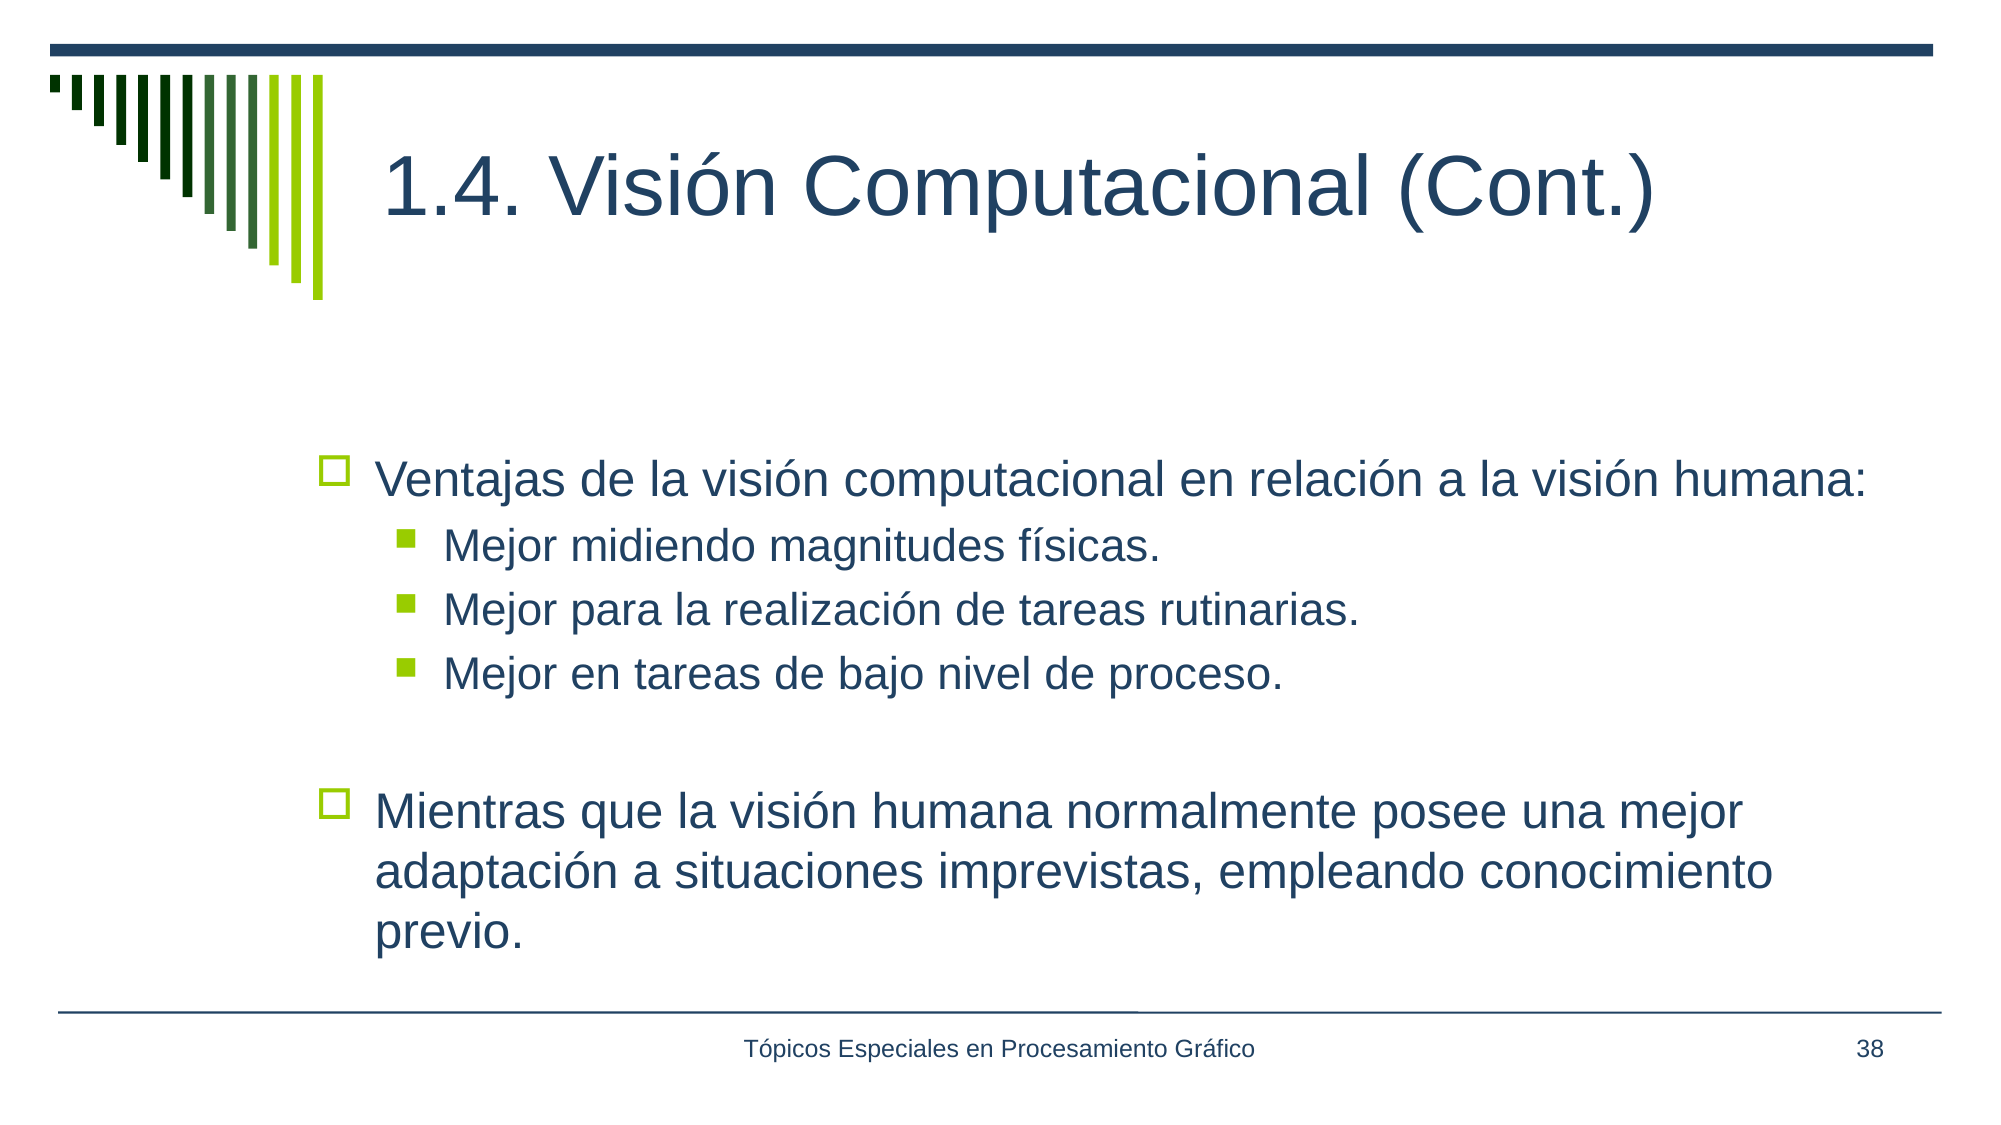

# 1.4. Visión Computacional (Cont.)
Ventajas de la visión computacional en relación a la visión humana:
Mejor midiendo magnitudes físicas.
Mejor para la realización de tareas rutinarias.
Mejor en tareas de bajo nivel de proceso.

Mientras que la visión humana normalmente posee una mejor adaptación a situaciones imprevistas, empleando conocimiento previo.
Tópicos Especiales en Procesamiento Gráfico
38